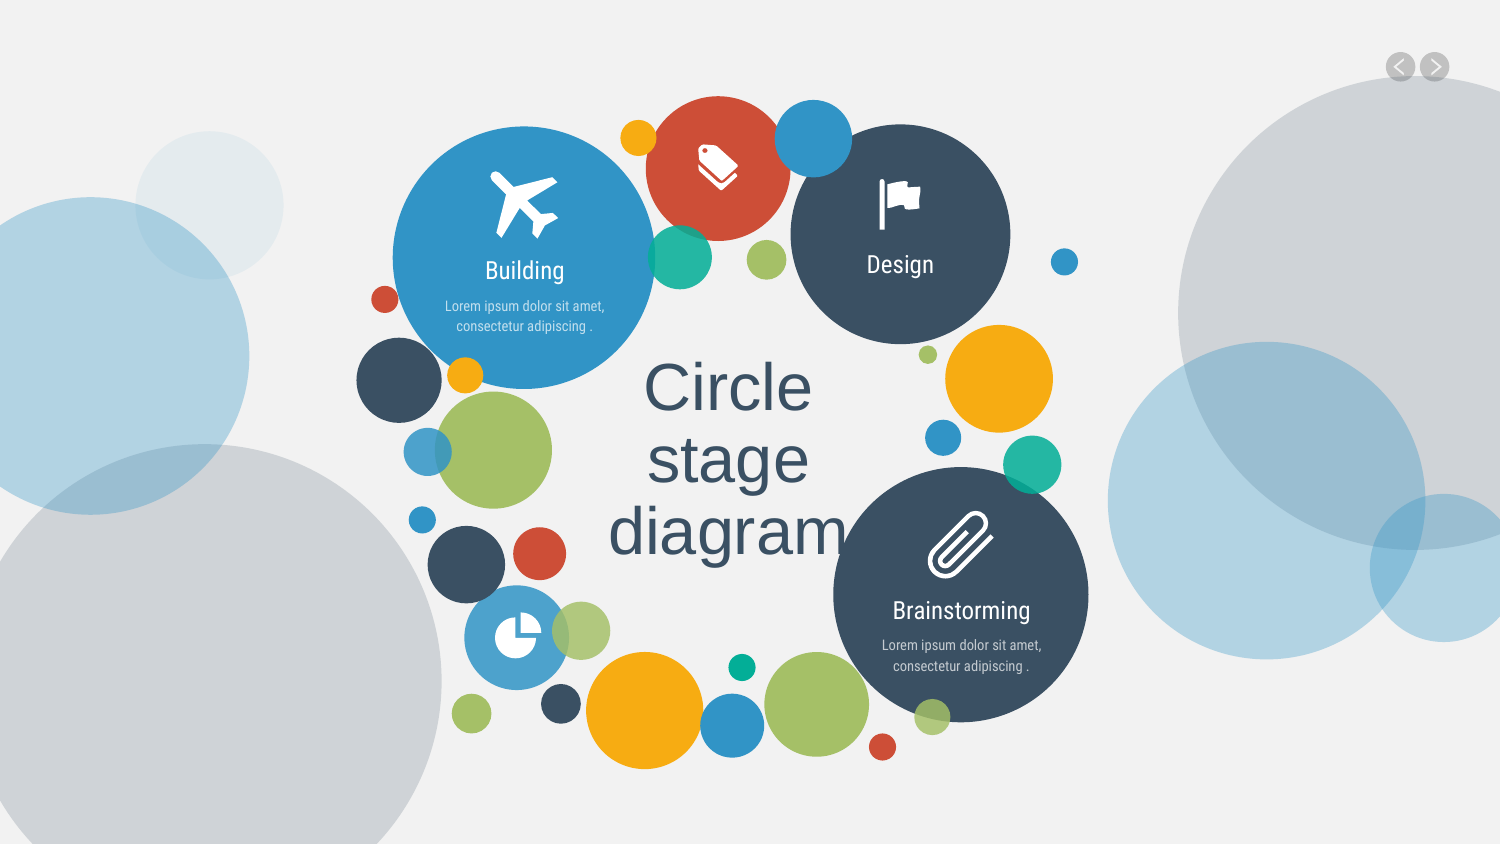

Design
Building
Lorem ipsum dolor sit amet, consectetur adipiscing .

Circle stage diagram

Brainstorming
Lorem ipsum dolor sit amet, consectetur adipiscing .